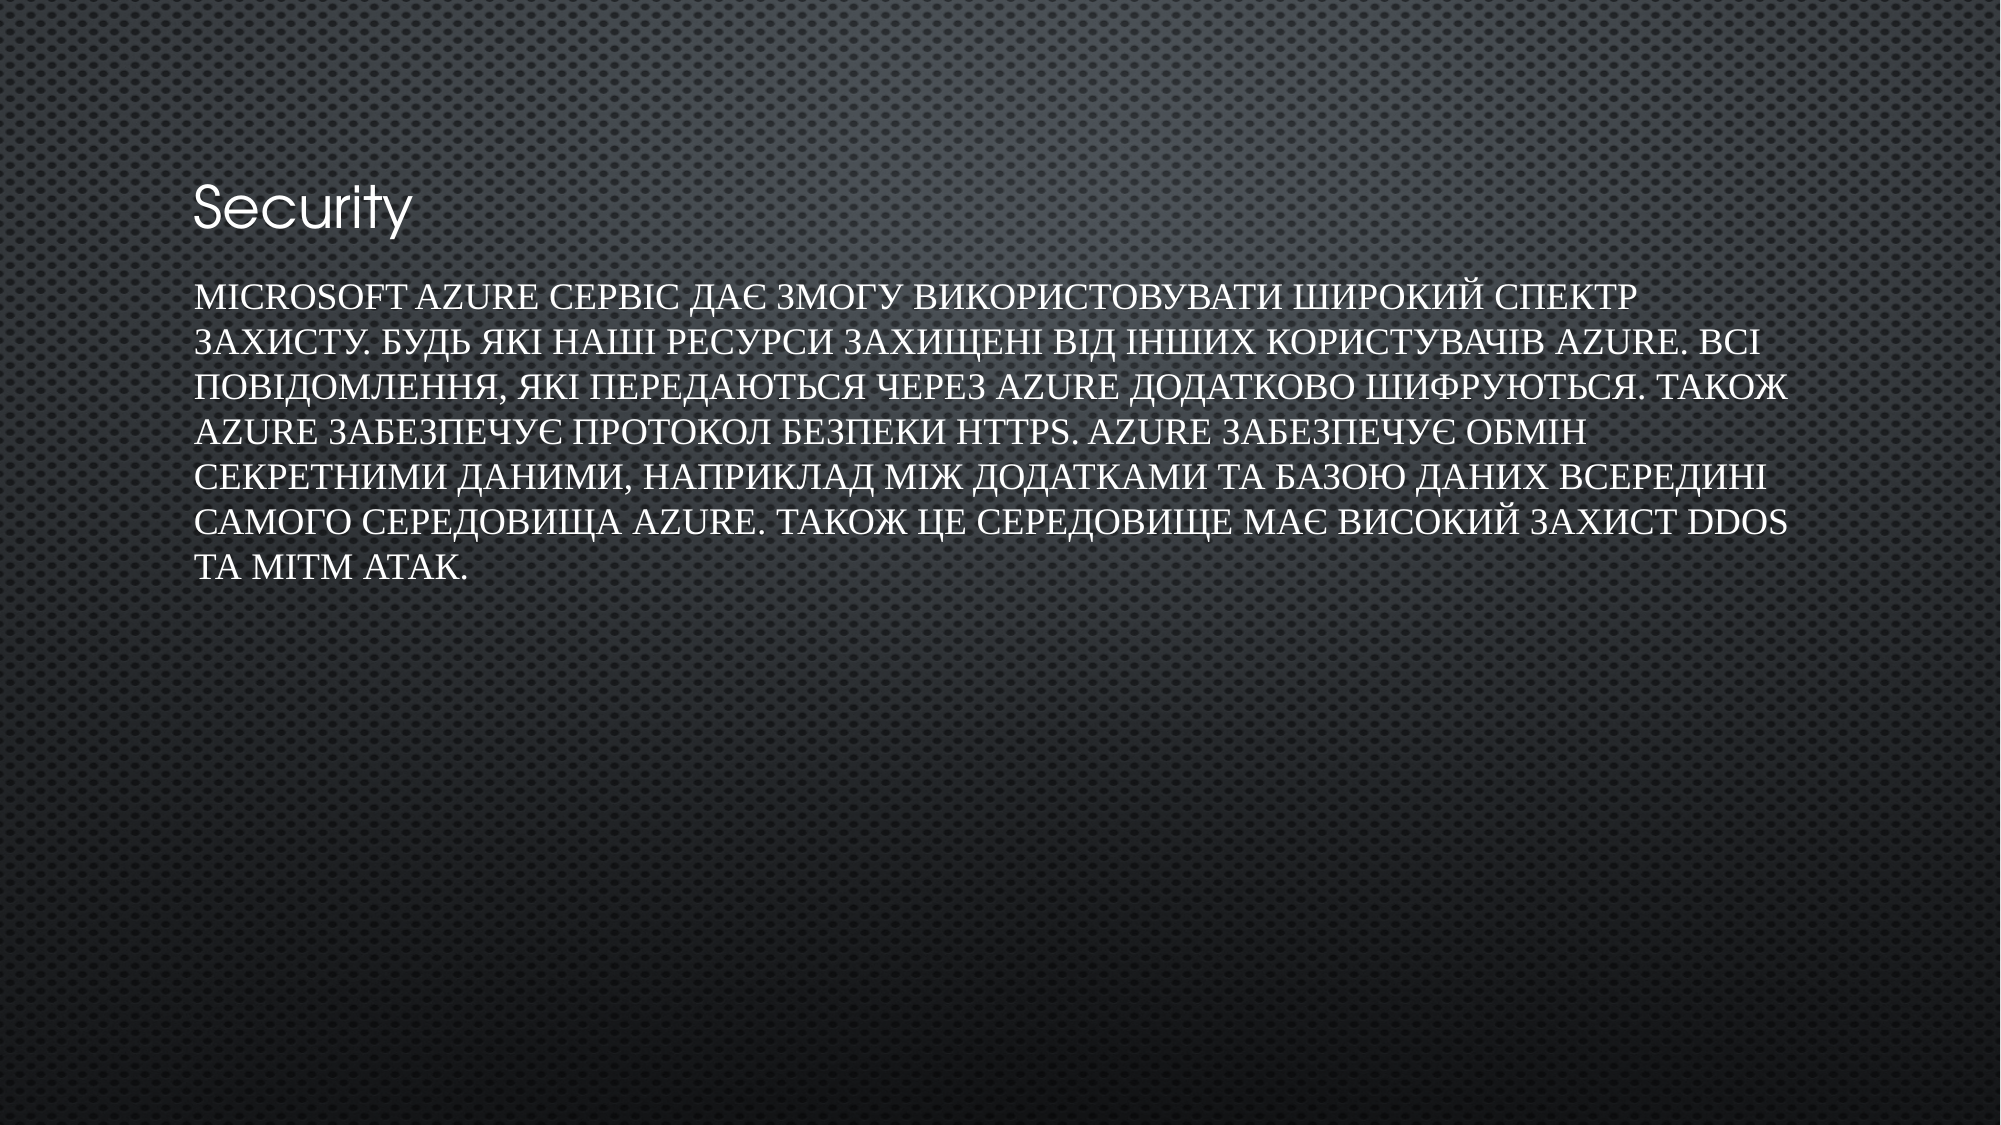

# Security
Microsoft Azure сервіс дає змогу використовувати широкий спектр захисту. Будь які наші ресурси захищені від інших користувачів Azure. Всі повідомлення, які передаються через Azure додатково шифруються. Також Azure забезпечує протокол безпеки HTTPS. Azure забезпечує обмін секретними даними, наприклад між додатками та базою даних всередині самого середовища Azure. Також це середовище має високий захист DDOS та MITM атак.